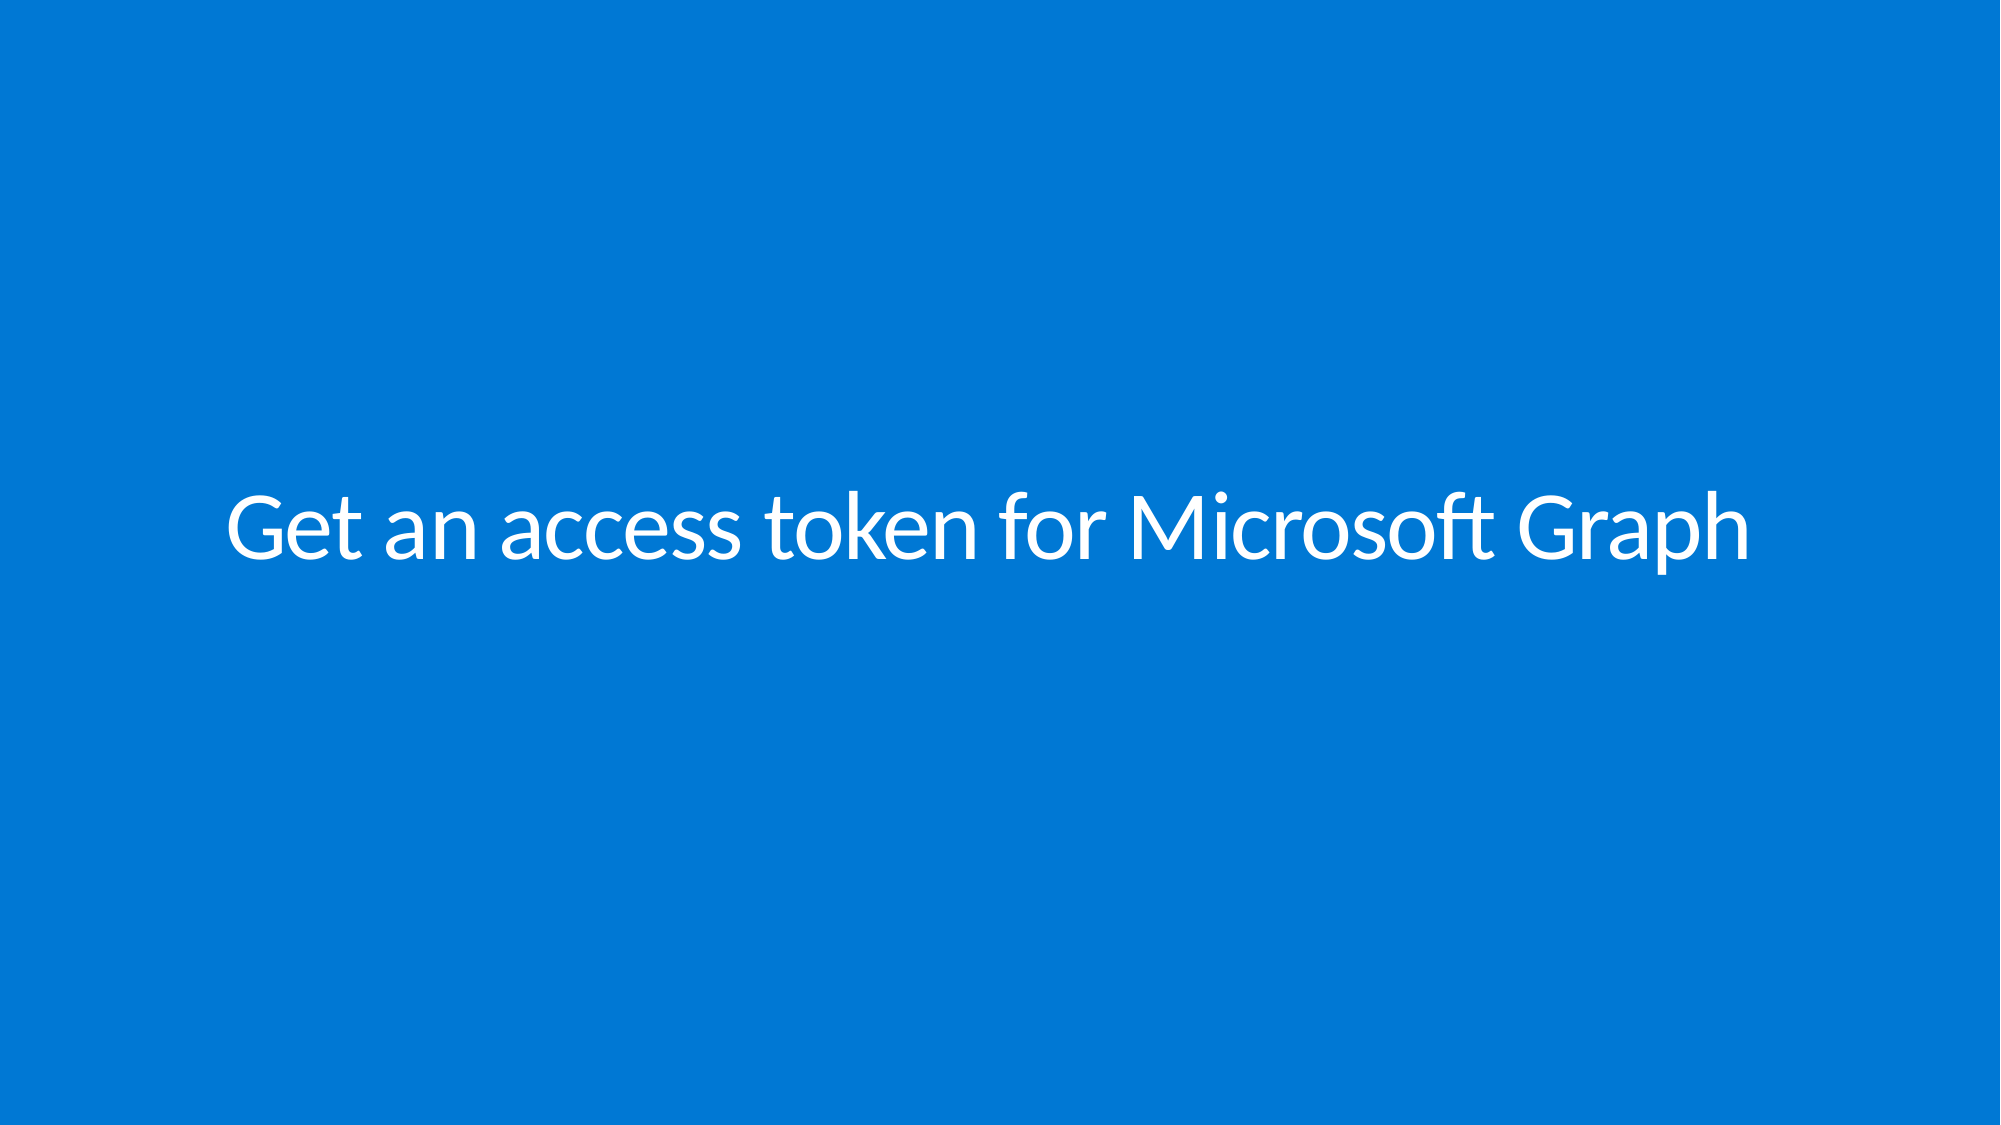

Get an access token for Microsoft Graph